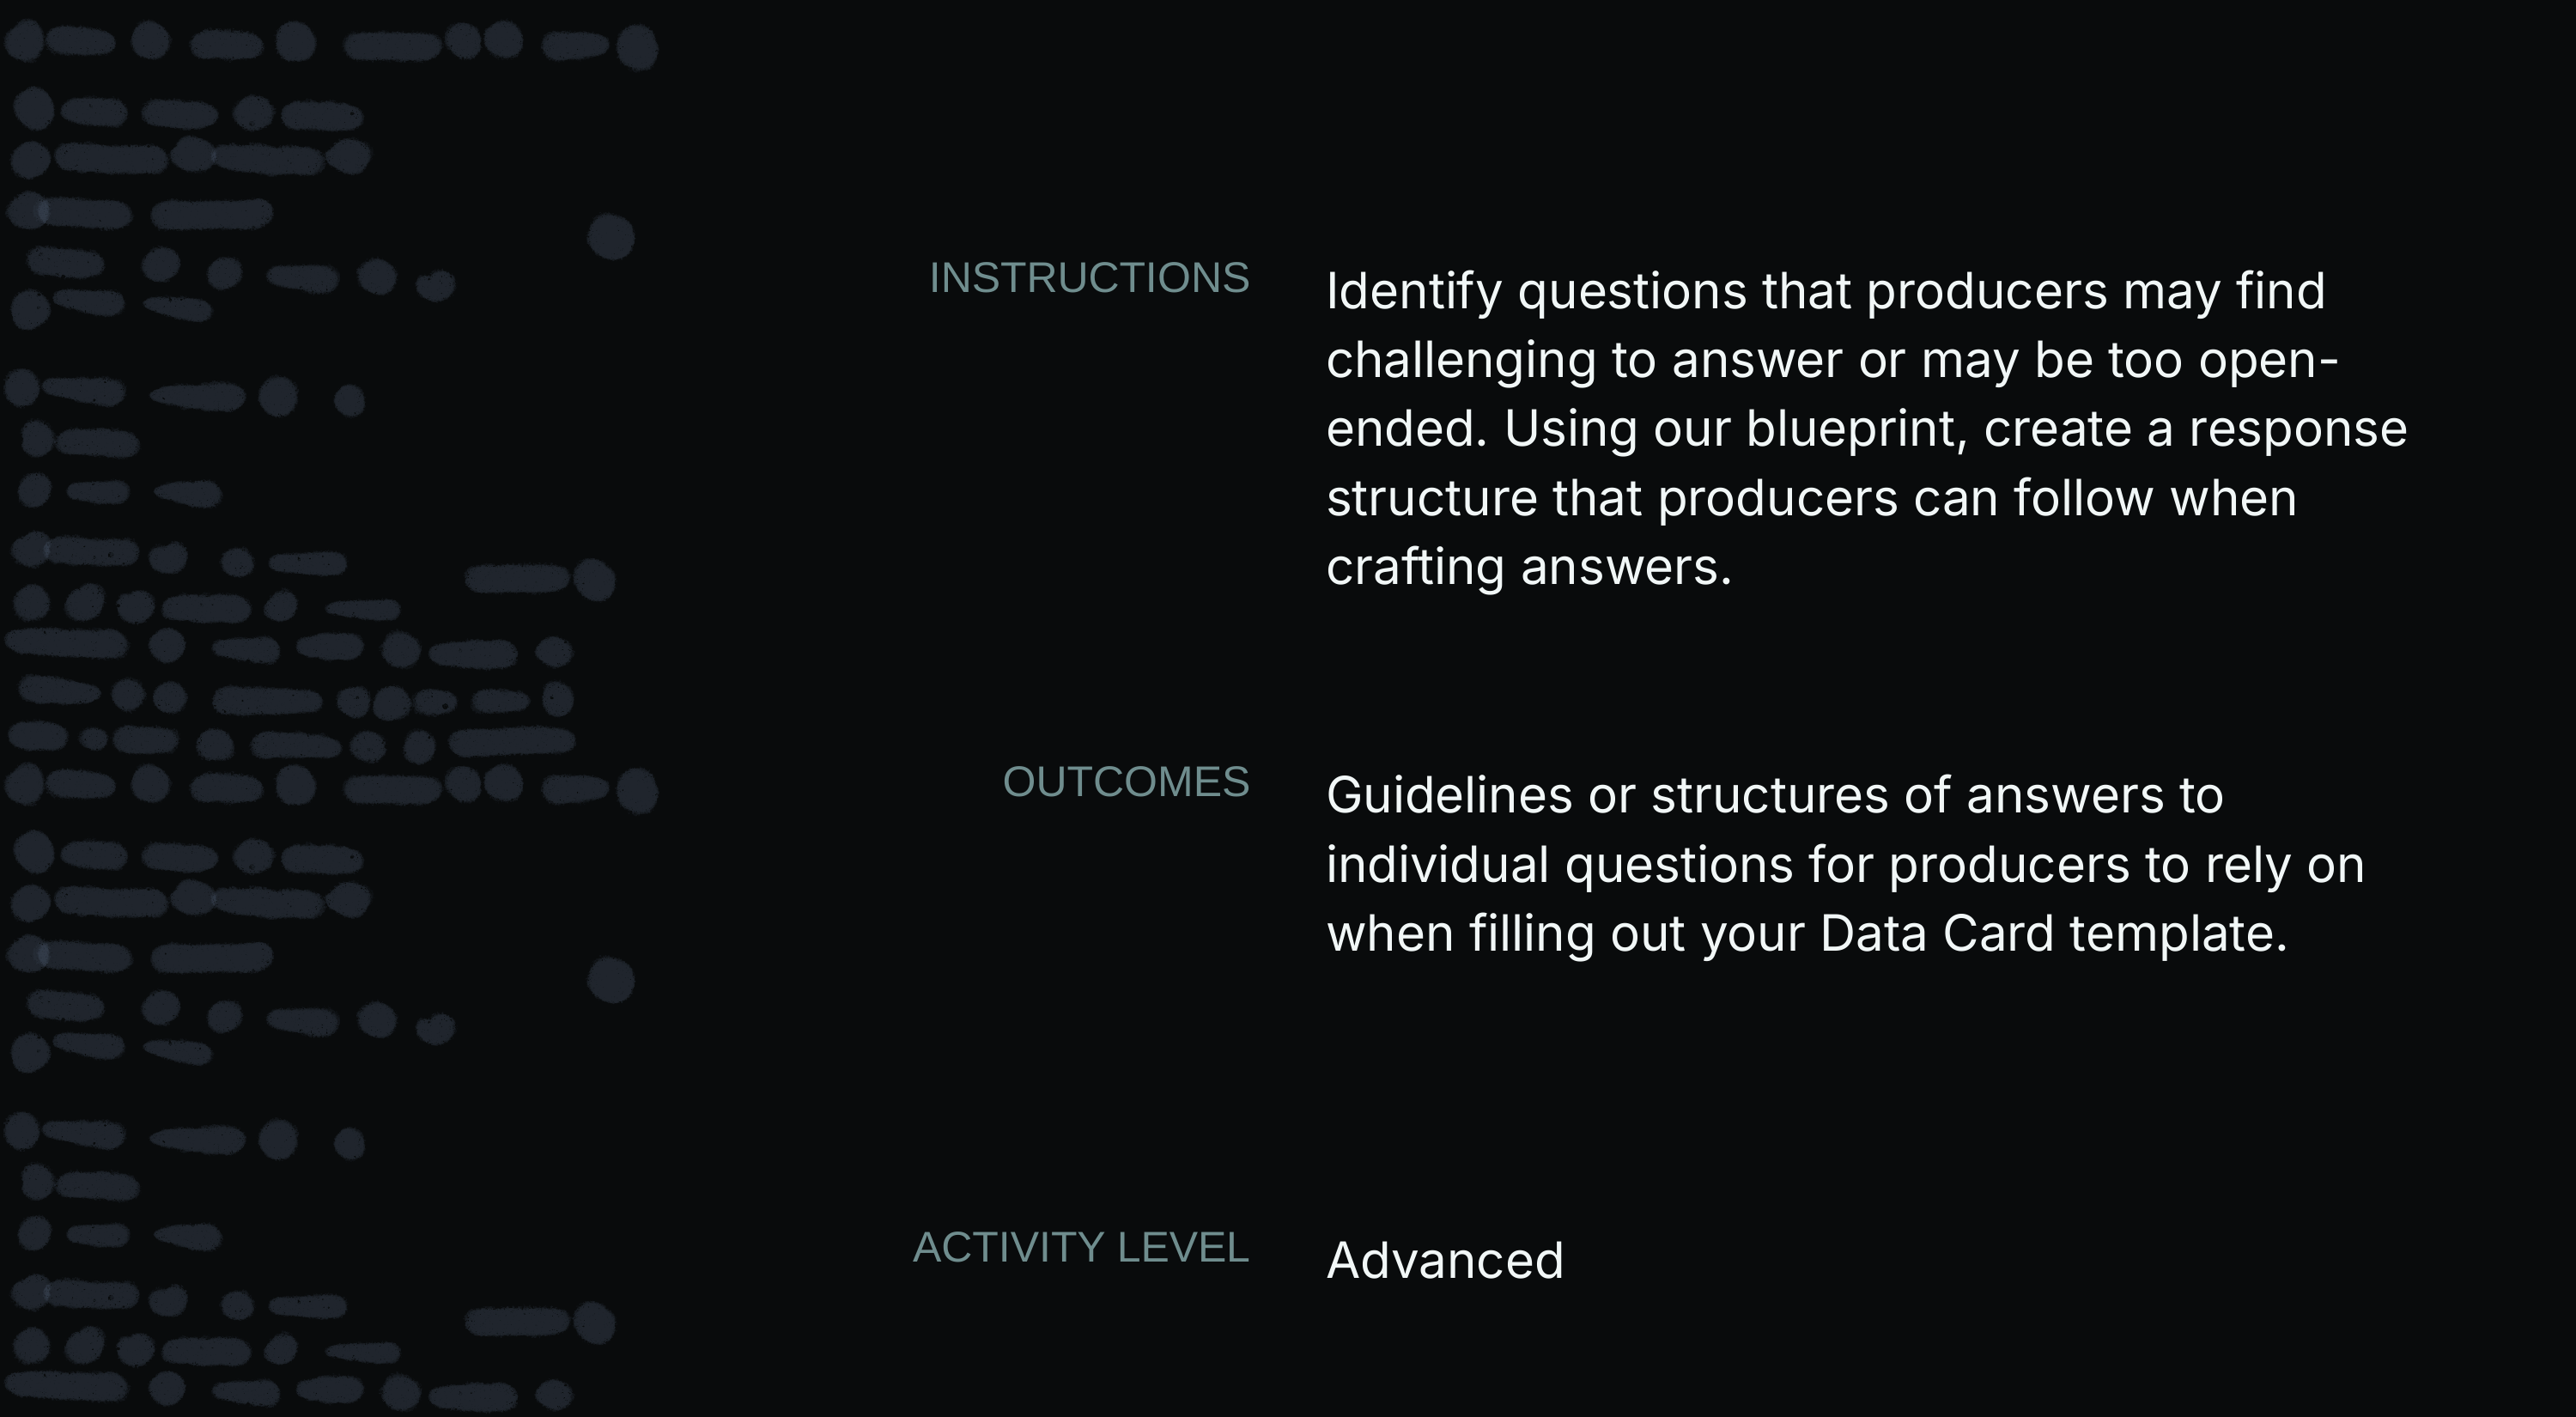

Identify questions that producers may find challenging to answer or may be too open-ended. Using our blueprint, create a response structure that producers can follow when crafting answers.
Guidelines or structures of answers to individual questions for producers to rely on when filling out your Data Card template.
Advanced